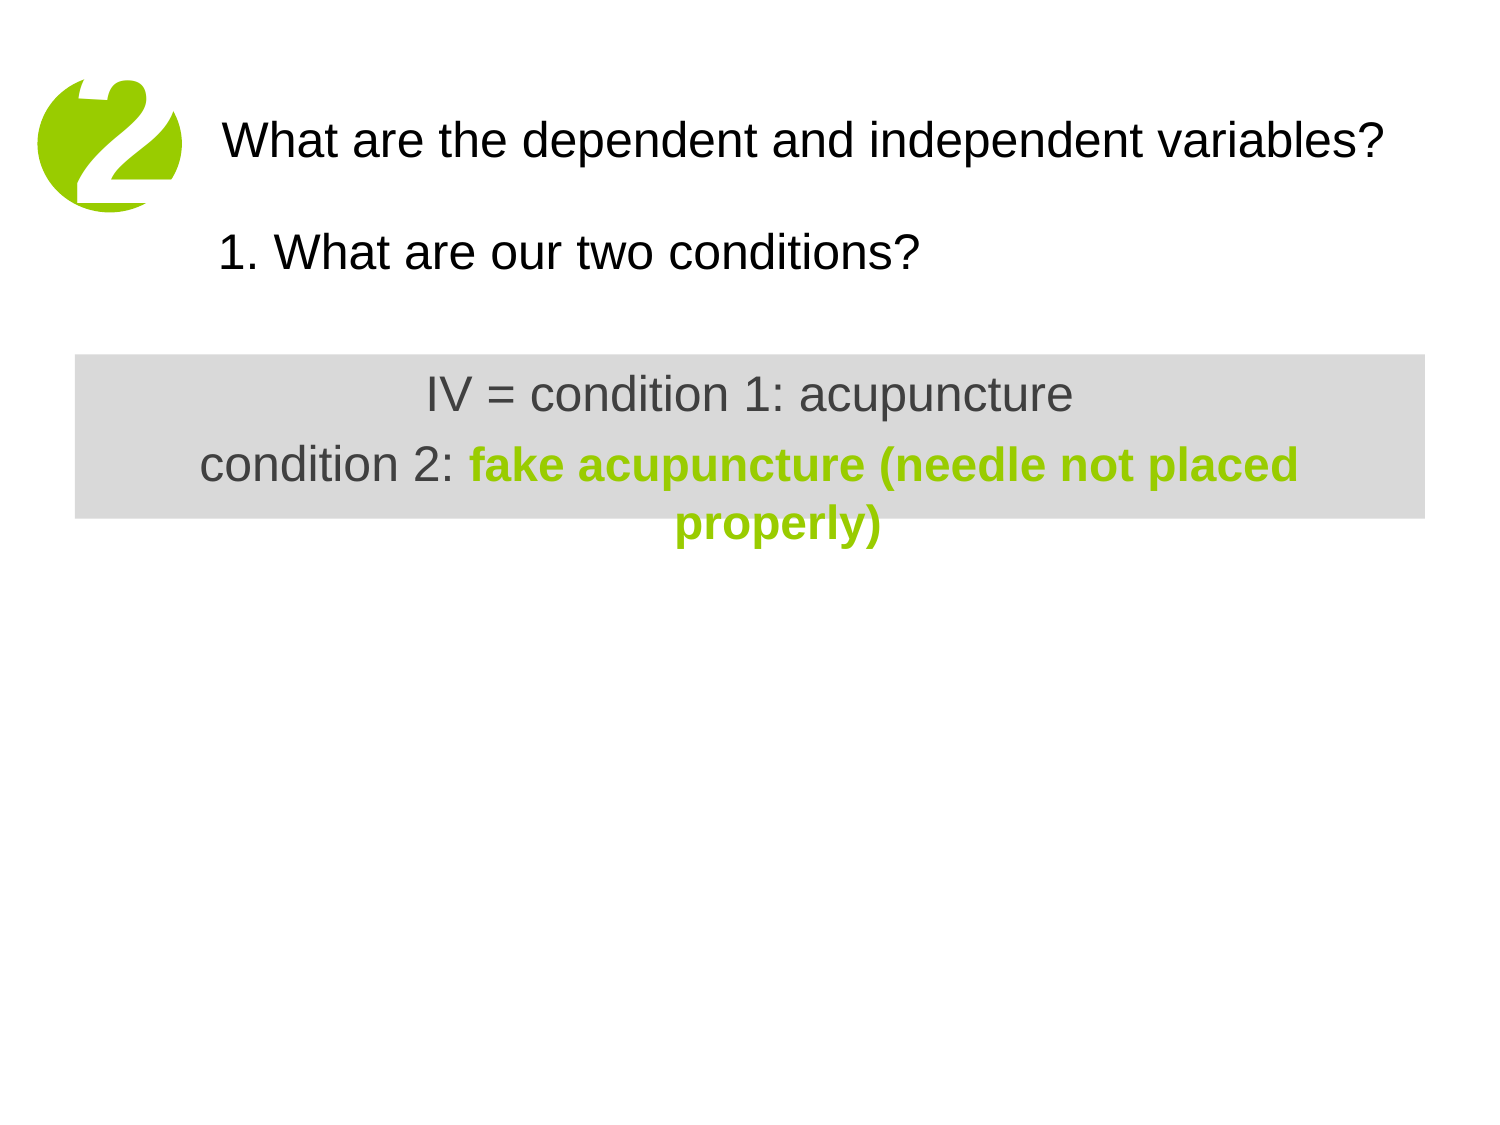

2
What are the dependent and independent variables?
1. What are our two conditions?
IV = condition 1: acupuncture
condition 2: fake acupuncture (needle not placed properly)